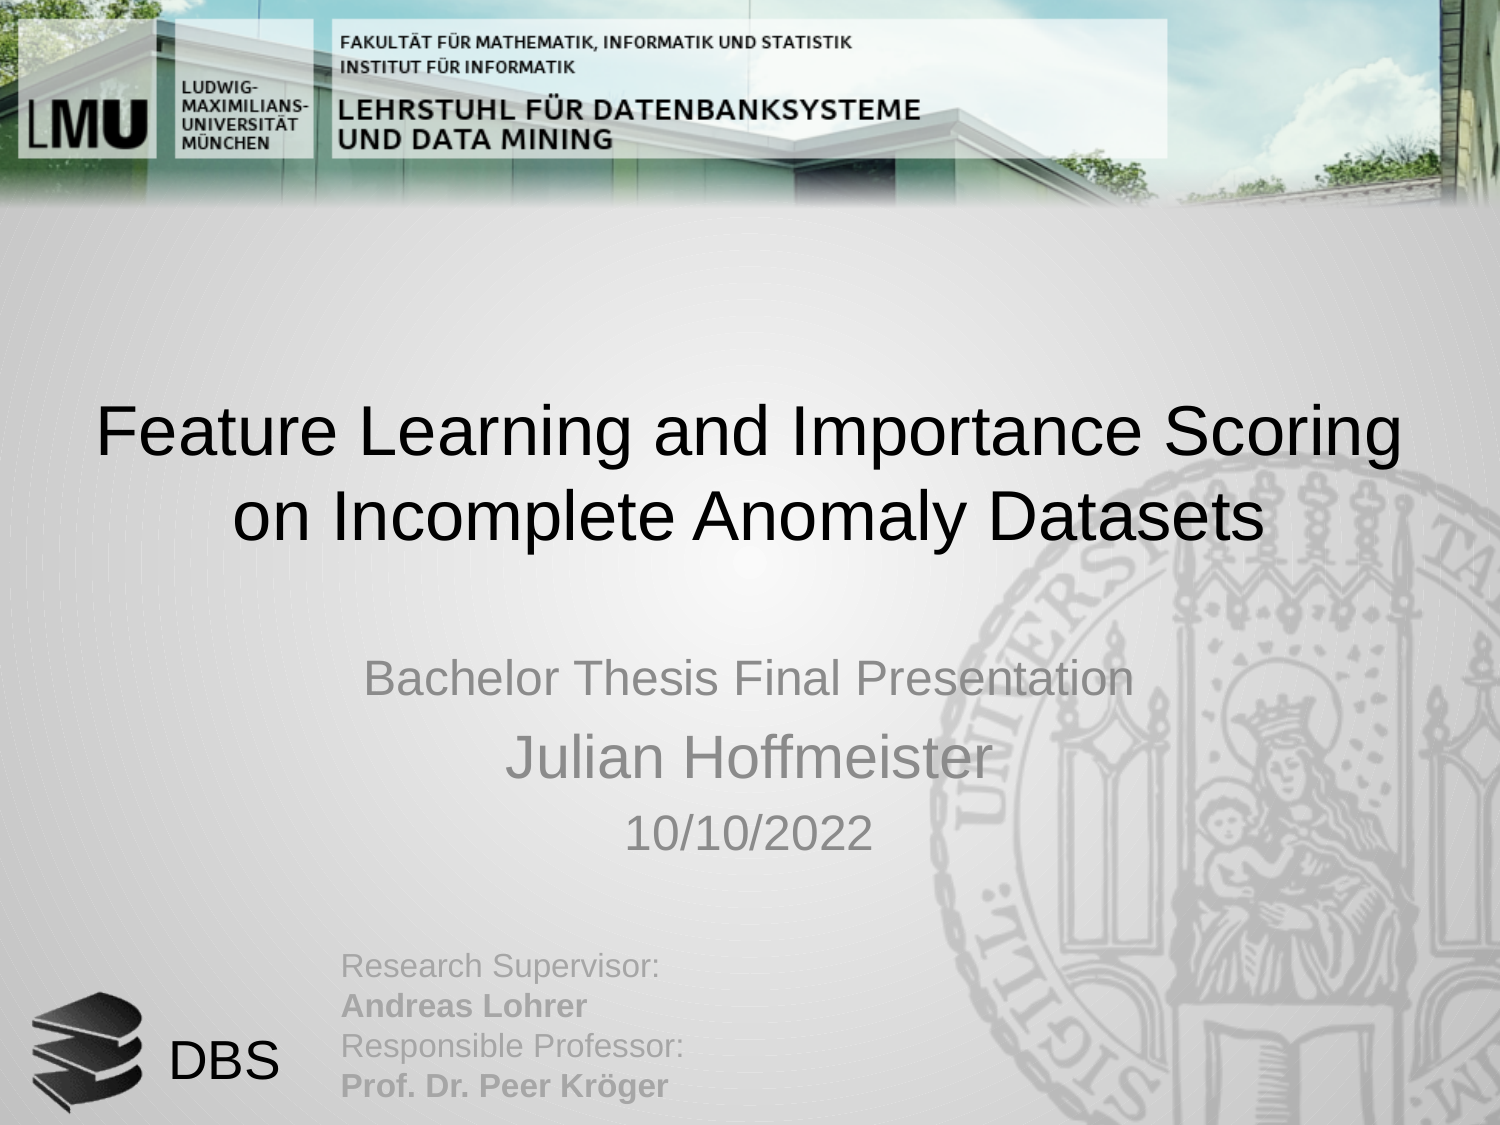

# Feature Learning and Importance Scoring on Incomplete Anomaly Datasets
Bachelor Thesis Final Presentation
Julian Hoffmeister
10/10/2022
Research Supervisor:
Andreas Lohrer
Responsible Professor:
Prof. Dr. Peer Kröger